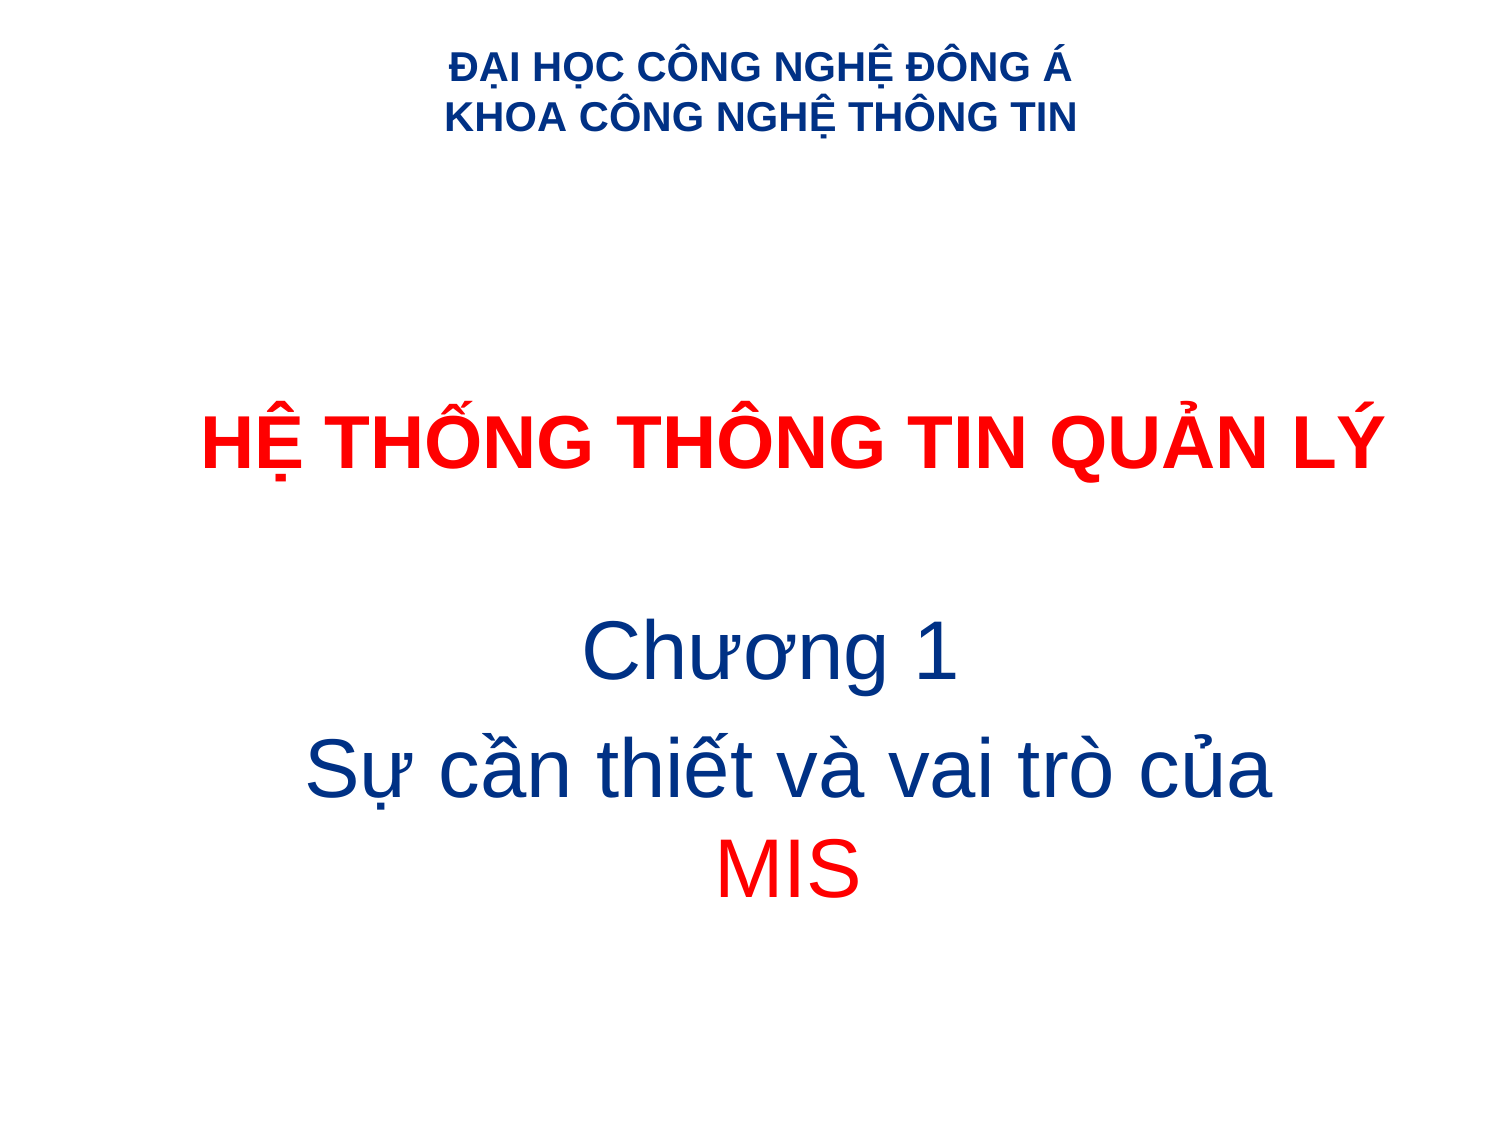

ĐẠI HỌC CÔNG NGHỆ ĐÔNG Á
KHOA CÔNG NGHỆ THÔNG TIN
HỆ THỐNG THÔNG TIN QUẢN LÝ

Chương 1
Sự cần thiết và vai trò của MIS